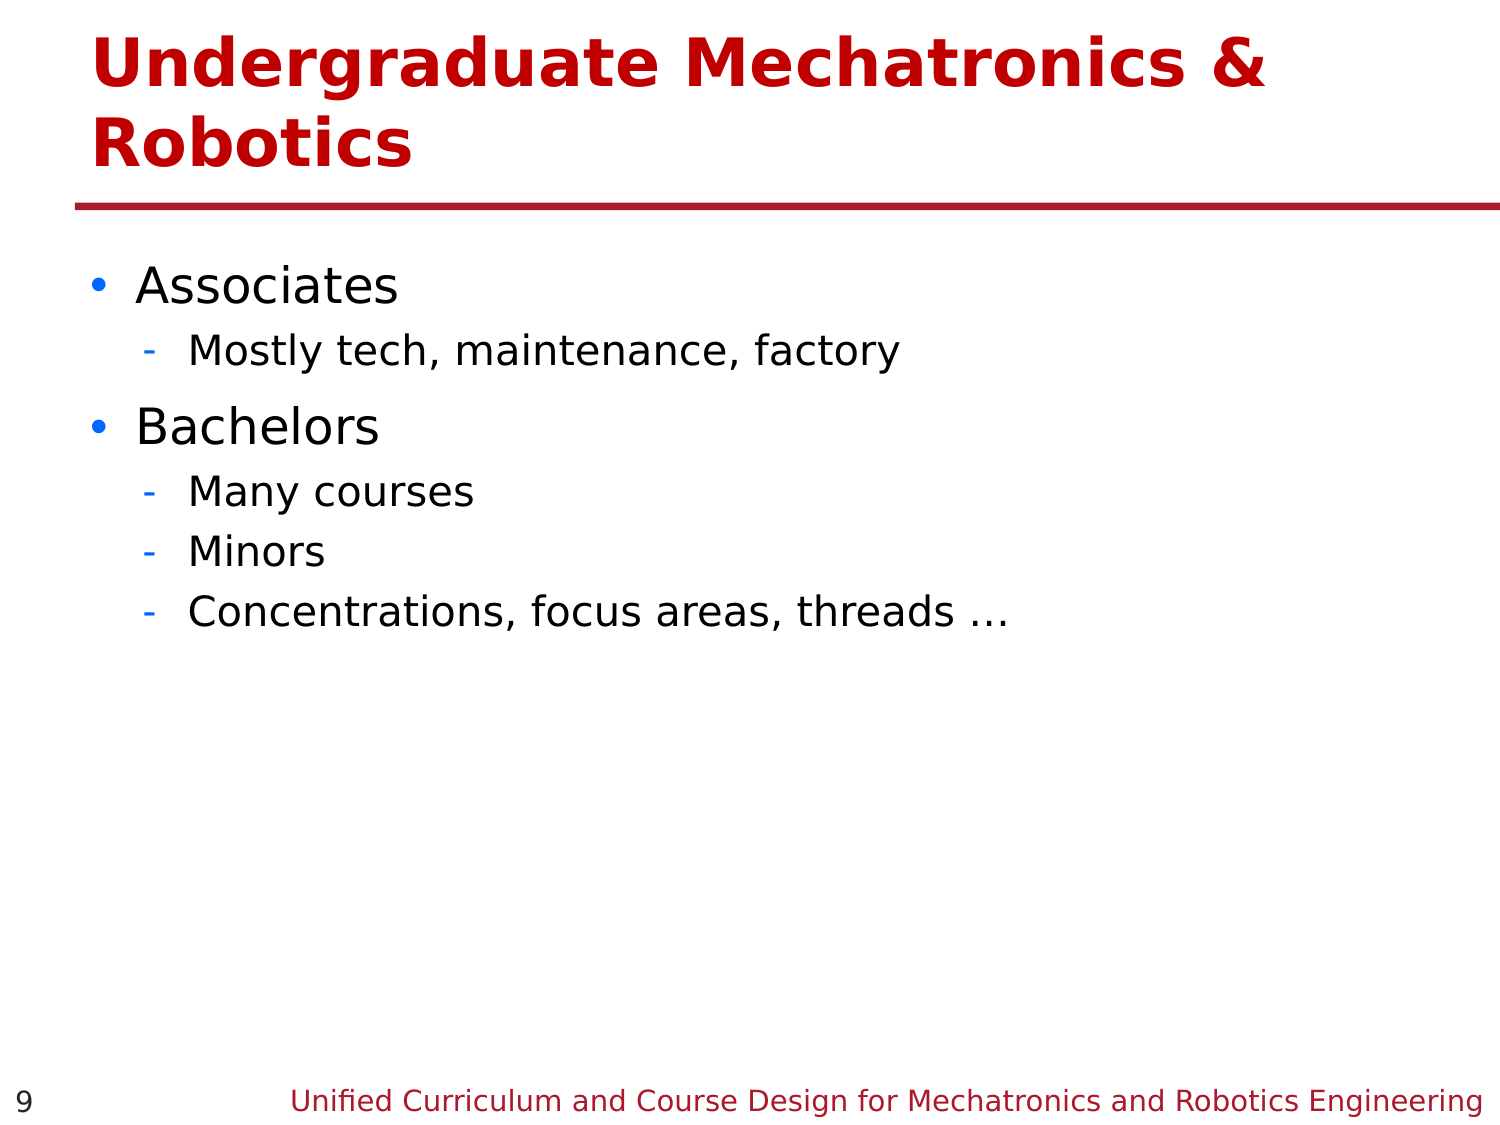

# Undergraduate Mechatronics & Robotics
Associates
Mostly tech, maintenance, factory
Bachelors
Many courses
Minors
Concentrations, focus areas, threads …
9